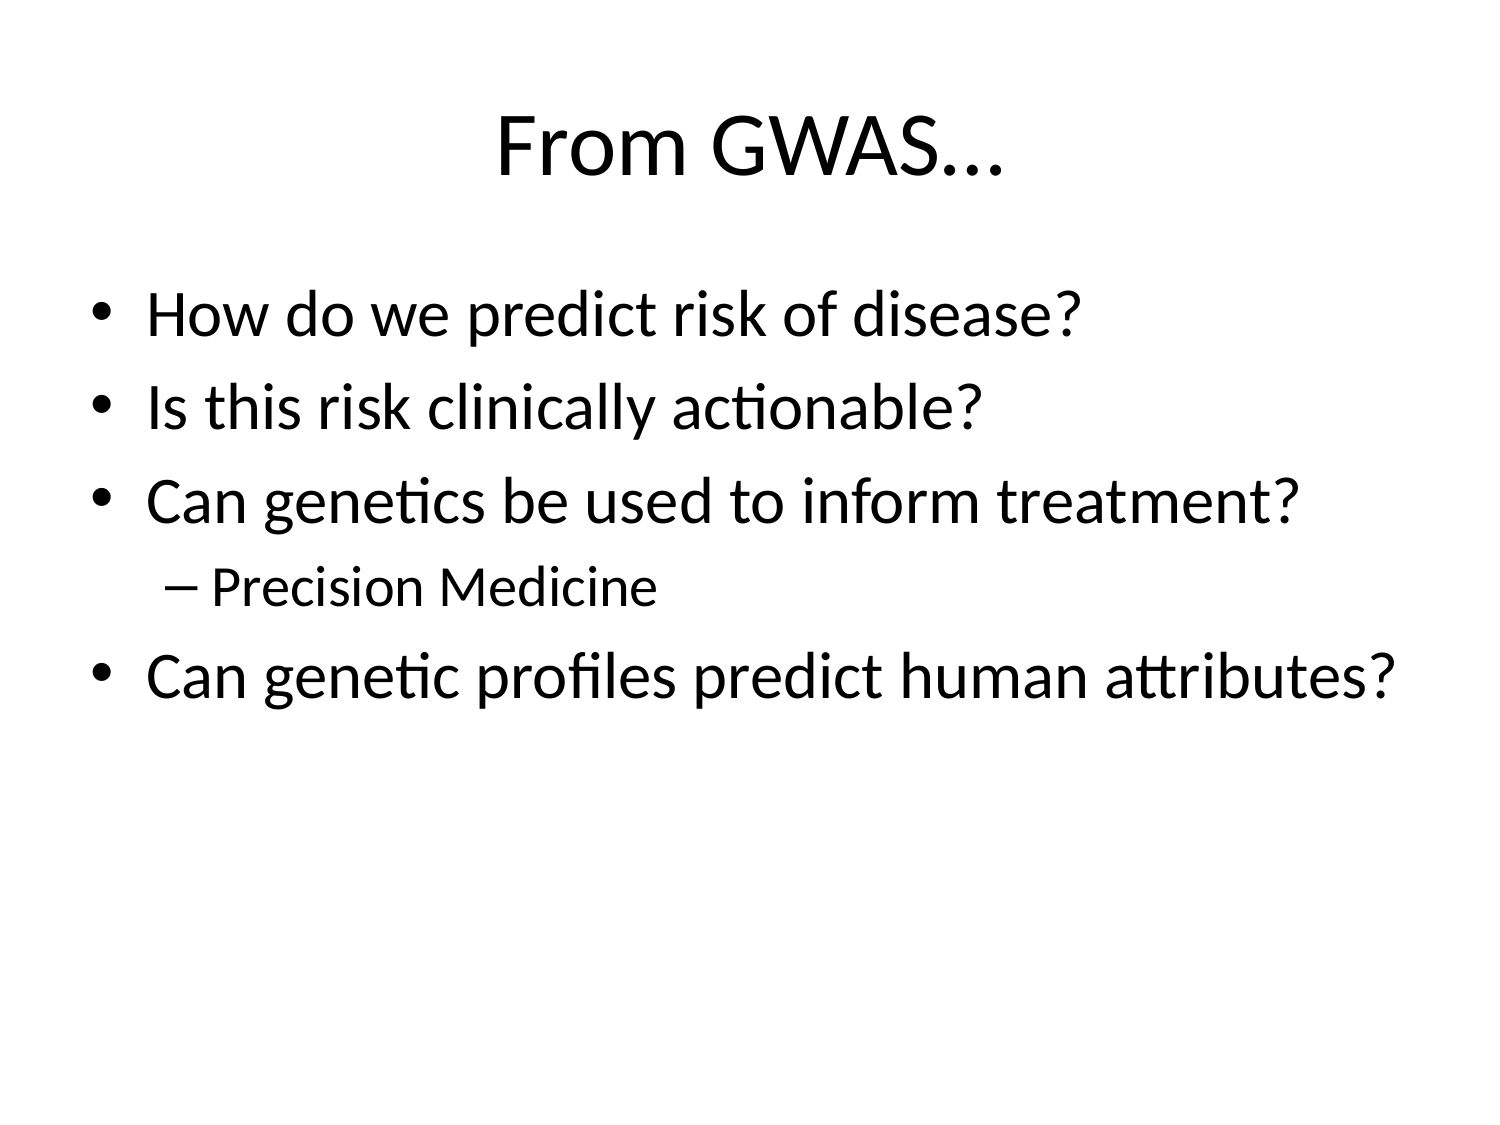

# From GWAS…
How do we predict risk of disease?
Is this risk clinically actionable?
Can genetics be used to inform treatment?
Precision Medicine
Can genetic profiles predict human attributes?